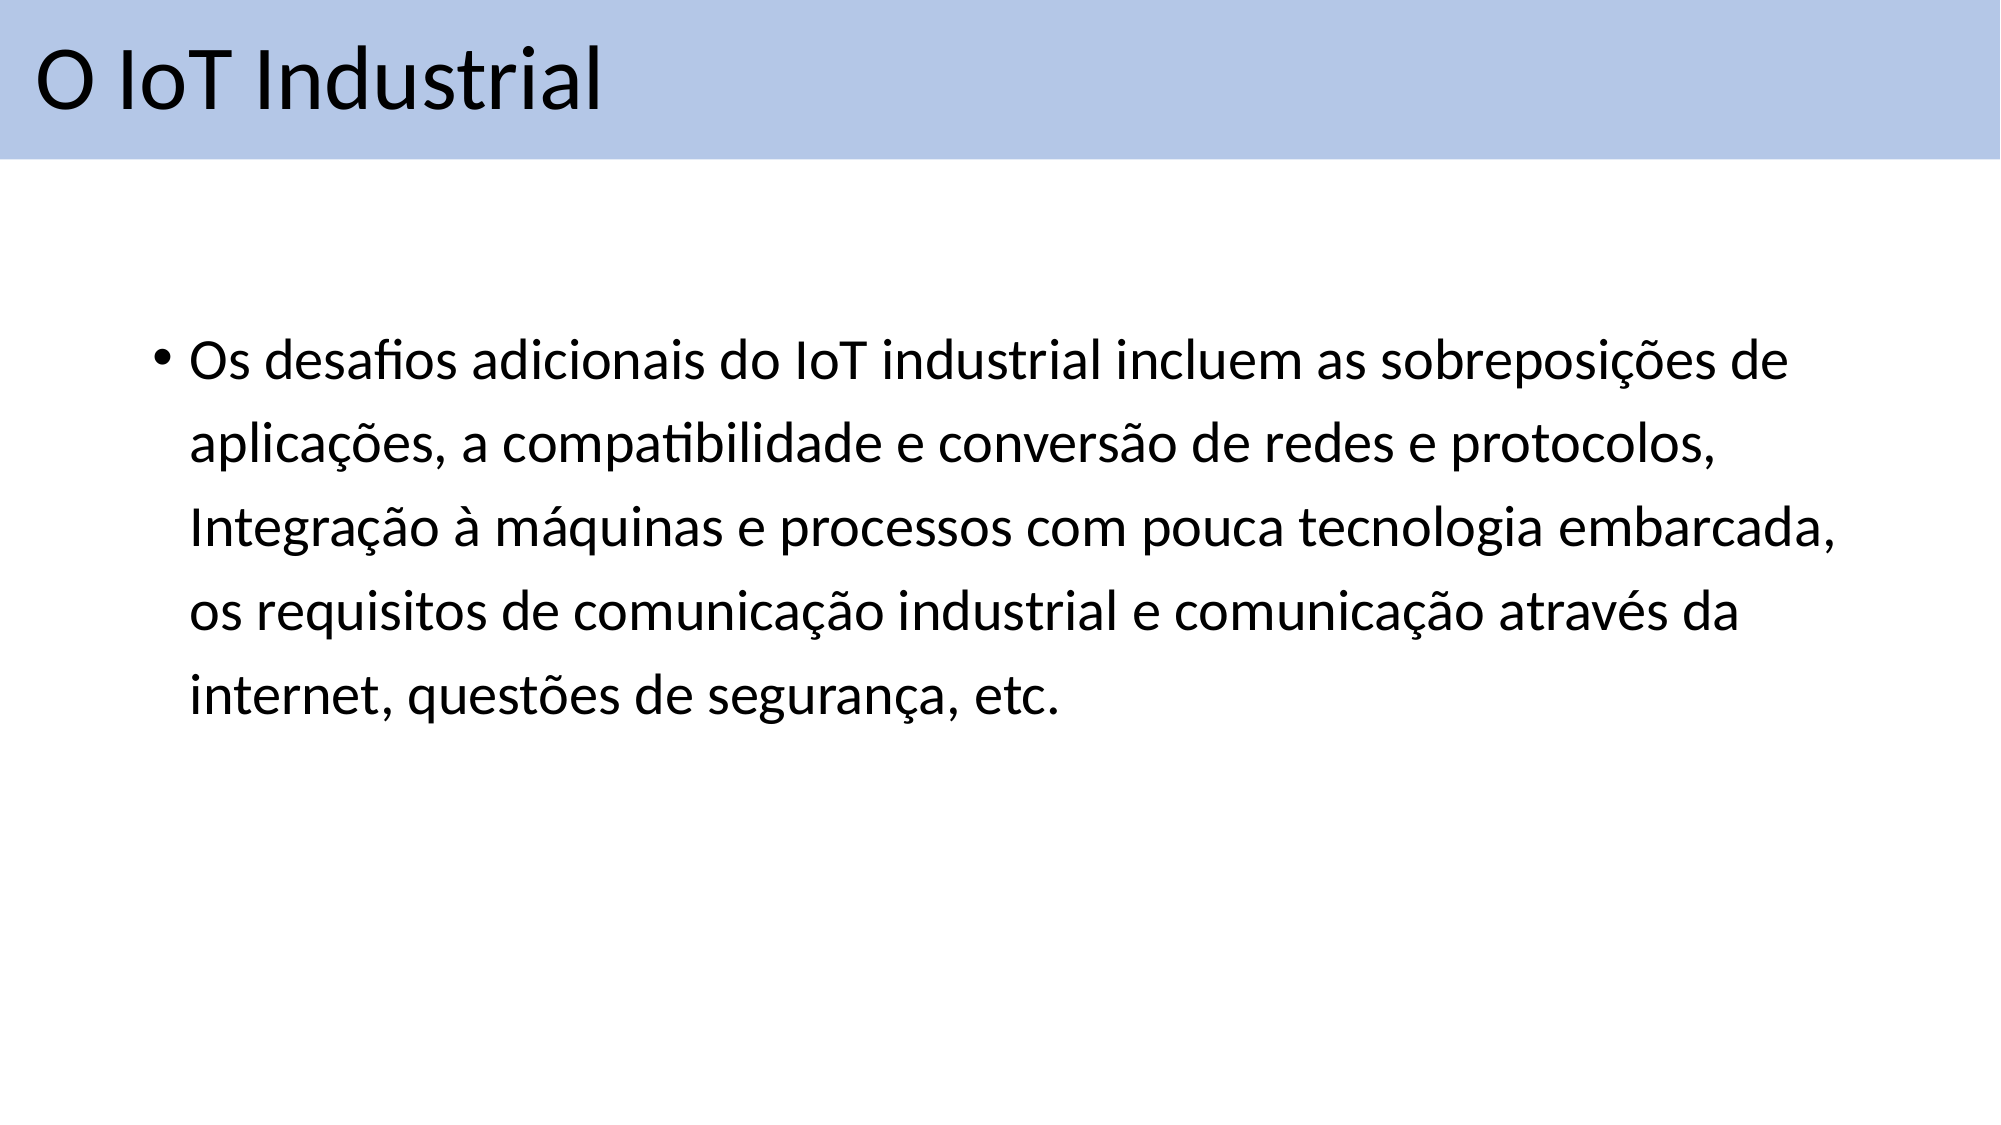

# O IoT Industrial
Os desafios adicionais do IoT industrial incluem as sobreposições de aplicações, a compatibilidade e conversão de redes e protocolos, Integração à máquinas e processos com pouca tecnologia embarcada, os requisitos de comunicação industrial e comunicação através da internet, questões de segurança, etc.